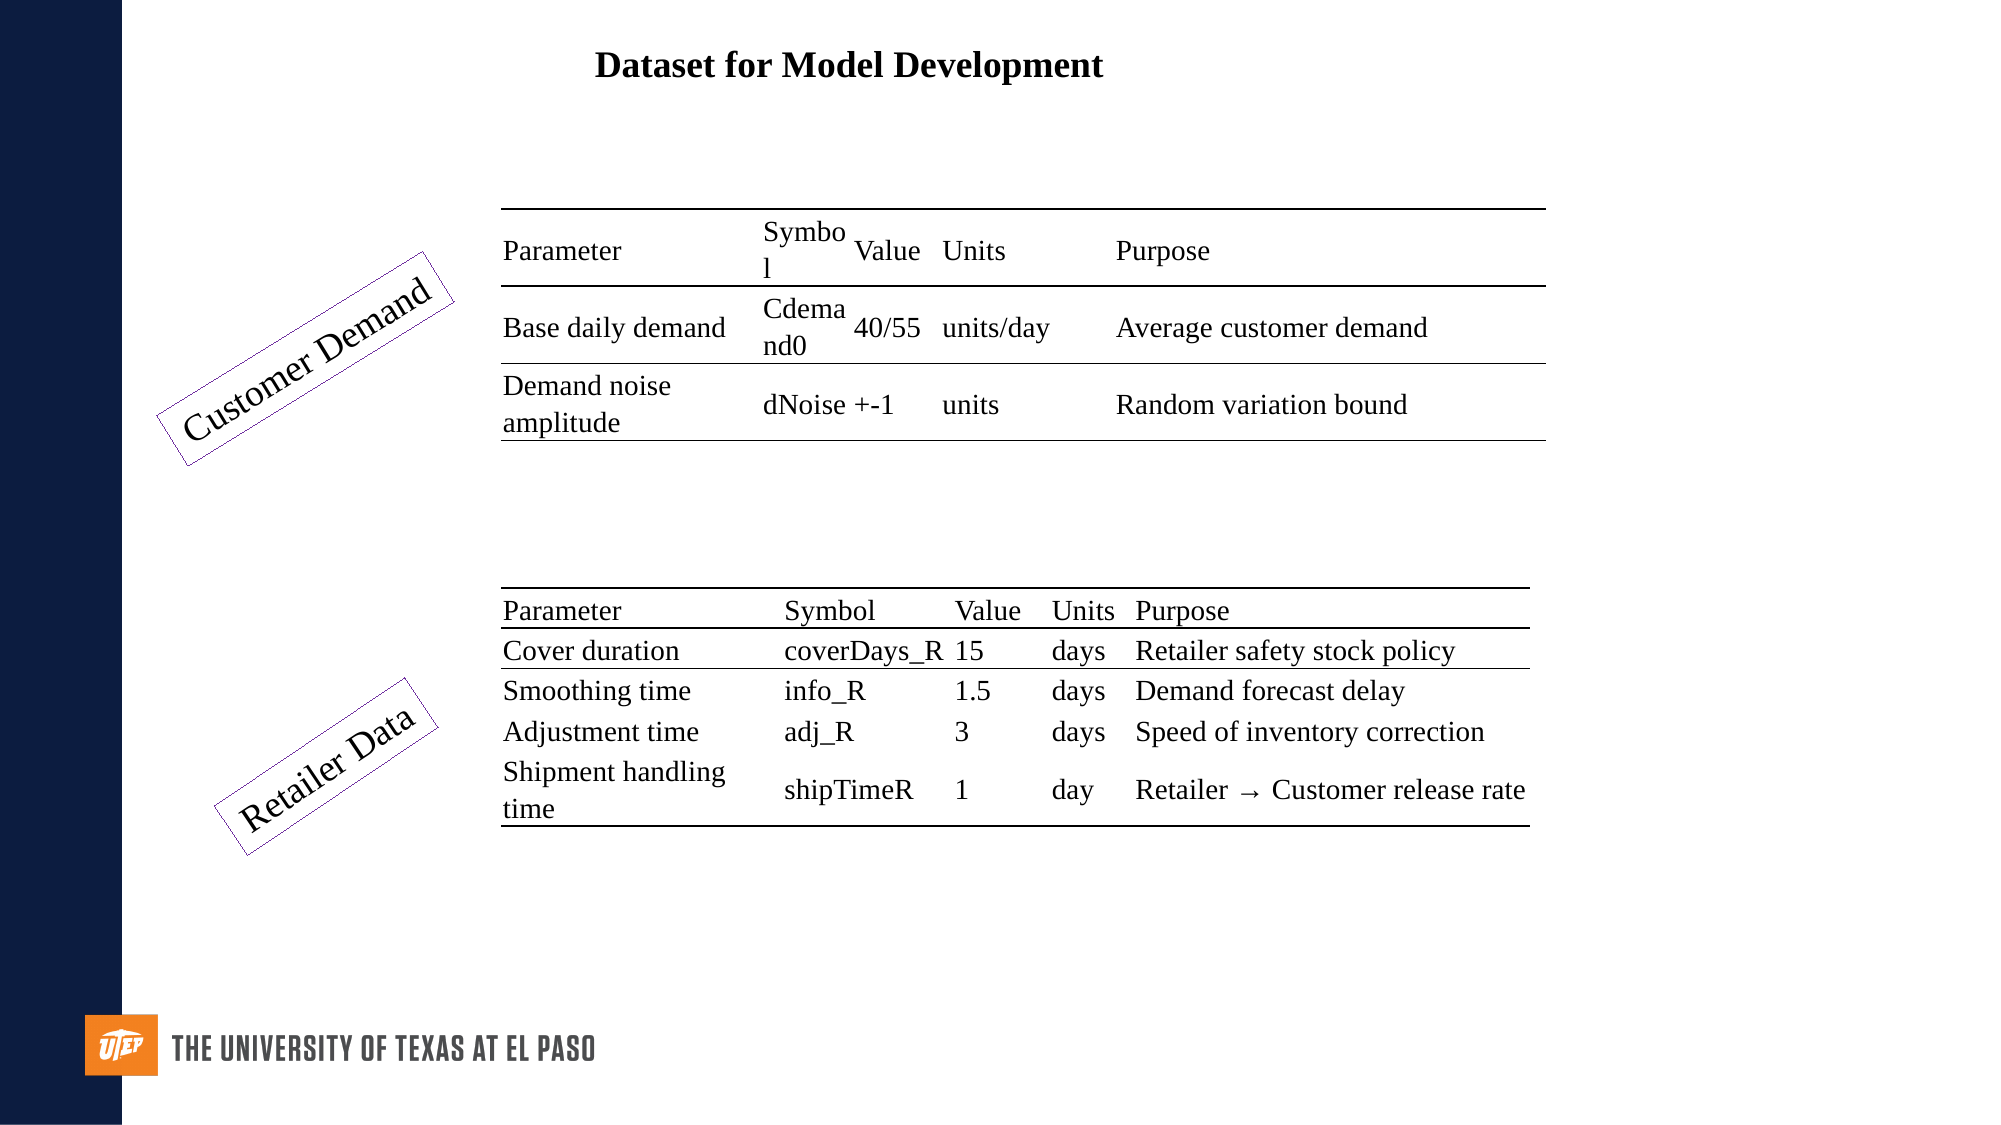

Dataset for Model Development
| Parameter | Symbol | Value | Units | Purpose |
| --- | --- | --- | --- | --- |
| Base daily demand | Cdemand0 | 40/55 | units/day | Average customer demand |
| Demand noise amplitude | dNoise | +-1 | units | Random variation bound |
|  |  |  |  |  |
Customer Demand
| Parameter | Symbol | Value | Units | Purpose |
| --- | --- | --- | --- | --- |
| Cover duration | coverDays\_R | 15 | days | Retailer safety stock policy |
| Smoothing time | info\_R | 1.5 | days | Demand forecast delay |
| Adjustment time | adj\_R | 3 | days | Speed of inventory correction |
| Shipment handling time | shipTimeR | 1 | day | Retailer → Customer release rate |
Retailer Data